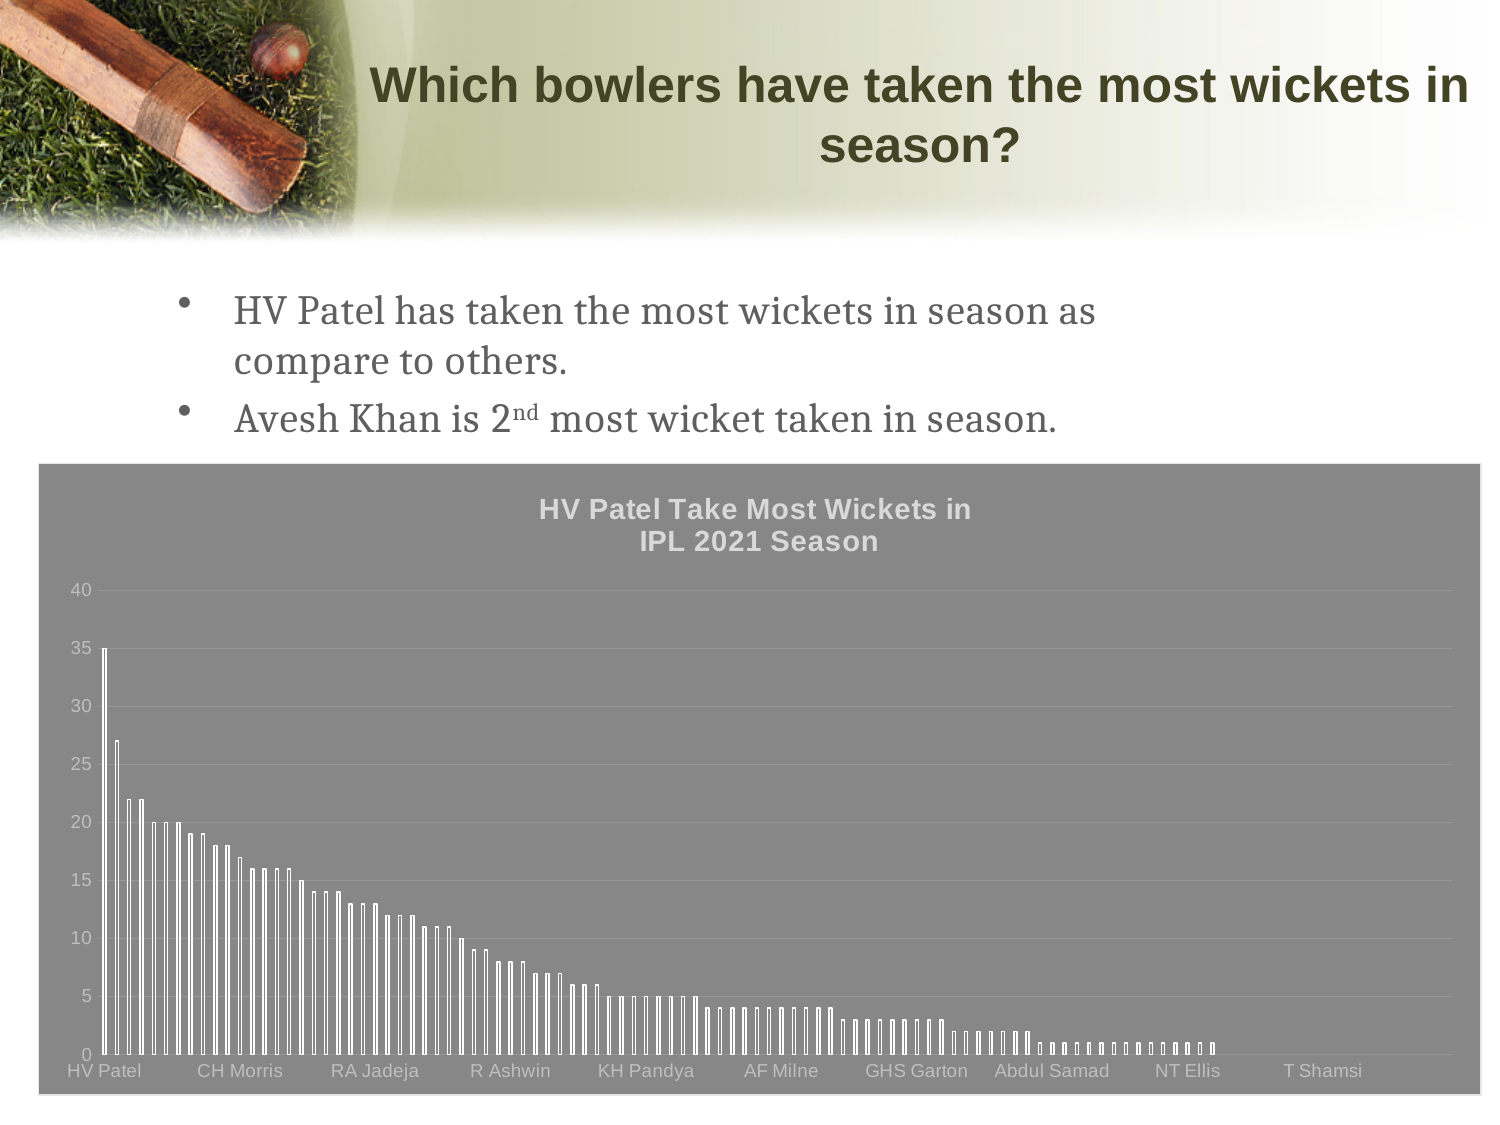

# Which bowlers have taken the most wickets in season?
HV Patel has taken the most wickets in season as compare to others.
Avesh Khan is 2nd most wicket taken in season.

### Chart: HV Patel Take Most Wickets in
IPL 2021 Season

| Category | Total |
|---|---|
| HV Patel | 35.0 |
| Avesh Khan | 27.0 |
| JJ Bumrah | 22.0 |
| SN Thakur | 22.0 |
| Mohammed Shami | 20.0 |
| Arshdeep Singh | 20.0 |
| CV Varun | 20.0 |
| Rashid Khan | 19.0 |
| YS Chahal | 19.0 |
| SP Narine | 18.0 |
| Mustafizur Rahman | 18.0 |
| CH Morris | 17.0 |
| K Rabada | 16.0 |
| AR Patel | 16.0 |
| DL Chahar | 16.0 |
| JO Holder | 16.0 |
| DJ Bravo | 15.0 |
| LH Ferguson | 14.0 |
| C Sakariya | 14.0 |
| TA Boult | 14.0 |
| RD Chahar | 13.0 |
| Ravi Bishnoi | 13.0 |
| RA Jadeja | 13.0 |
| Shivam Mavi | 12.0 |
| M Prasidh Krishna | 12.0 |
| A Nortje | 12.0 |
| AD Russell | 11.0 |
| JR Hazlewood | 11.0 |
| Mohammed Siraj | 11.0 |
| SM Curran | 10.0 |
| KA Jamieson | 9.0 |
| PJ Cummins | 9.0 |
| S Kaul | 8.0 |
| R Ashwin | 8.0 |
| R Tewatia | 8.0 |
| Shahbaz Ahmed | 7.0 |
| NM Coulter-Nile | 7.0 |
| MM Ali | 7.0 |
| A Mishra | 6.0 |
| B Kumar | 6.0 |
| KA Pollard | 6.0 |
| CR Woakes | 5.0 |
| Harpreet Brar | 5.0 |
| TG Southee | 5.0 |
| KH Pandya | 5.0 |
| Shakib Al Hasan | 5.0 |
| JDS Neesham | 5.0 |
| KK Ahmed | 5.0 |
| L Ngidi | 5.0 |
| CJ Jordan | 4.0 |
| JD Unadkat | 4.0 |
| TK Curran | 4.0 |
| DT Christian | 4.0 |
| Abhishek Sharma | 4.0 |
| Lalit Yadav | 4.0 |
| AF Milne | 4.0 |
| MC Henriques | 4.0 |
| V Shankar | 4.0 |
| RP Meredith | 4.0 |
| Kartik Tyagi | 4.0 |
| VR Iyer | 3.0 |
| Washington Sundar | 3.0 |
| J Yadav | 3.0 |
| Sandeep Sharma | 3.0 |
| M Jansen | 3.0 |
| GJ Maxwell | 3.0 |
| GHS Garton | 3.0 |
| Imran Tahir | 3.0 |
| JA Richardson | 3.0 |
| MP Stoinis | 2.0 |
| T Natarajan | 2.0 |
| Mujeeb Ur Rahman | 2.0 |
| Mohammad Nabi | 2.0 |
| DJ Hooda | 2.0 |
| Umran Malik | 2.0 |
| R Parag | 2.0 |
| MK Lomror | 1.0 |
| Abdul Samad | 1.0 |
| I Sharma | 1.0 |
| IC Porel | 1.0 |
| M Ashwin | 1.0 |
| DR Sams | 1.0 |
| S Nadeem | 1.0 |
| KM Asif | 1.0 |
| FA Allen | 1.0 |
| J Suchith | 1.0 |
| LI Meriwala | 1.0 |
| GD Phillips | 1.0 |
| NT Ellis | 1.0 |
| KW Richardson | 1.0 |
| PP Chawla | 1.0 |
| NA Saini | None |
| S Gopal | None |
| S Dube | None |
| RG Sharma | None |
| BA Stokes | None |
| DS Kulkarni | None |
| PWH de Silva | None |
| KL Nagarkoti | None |
| T Shamsi | None |
| M Markande | None |
| AK Markram | None |
| RV Patel | None |
| N Rana | None |
| AU Rashid | None |
| Akash Singh | None |
| Harbhajan Singh | None |
| Jalaj S Saxena | None |
| K Yadav | None |
| S Sandeep Warrier | None |